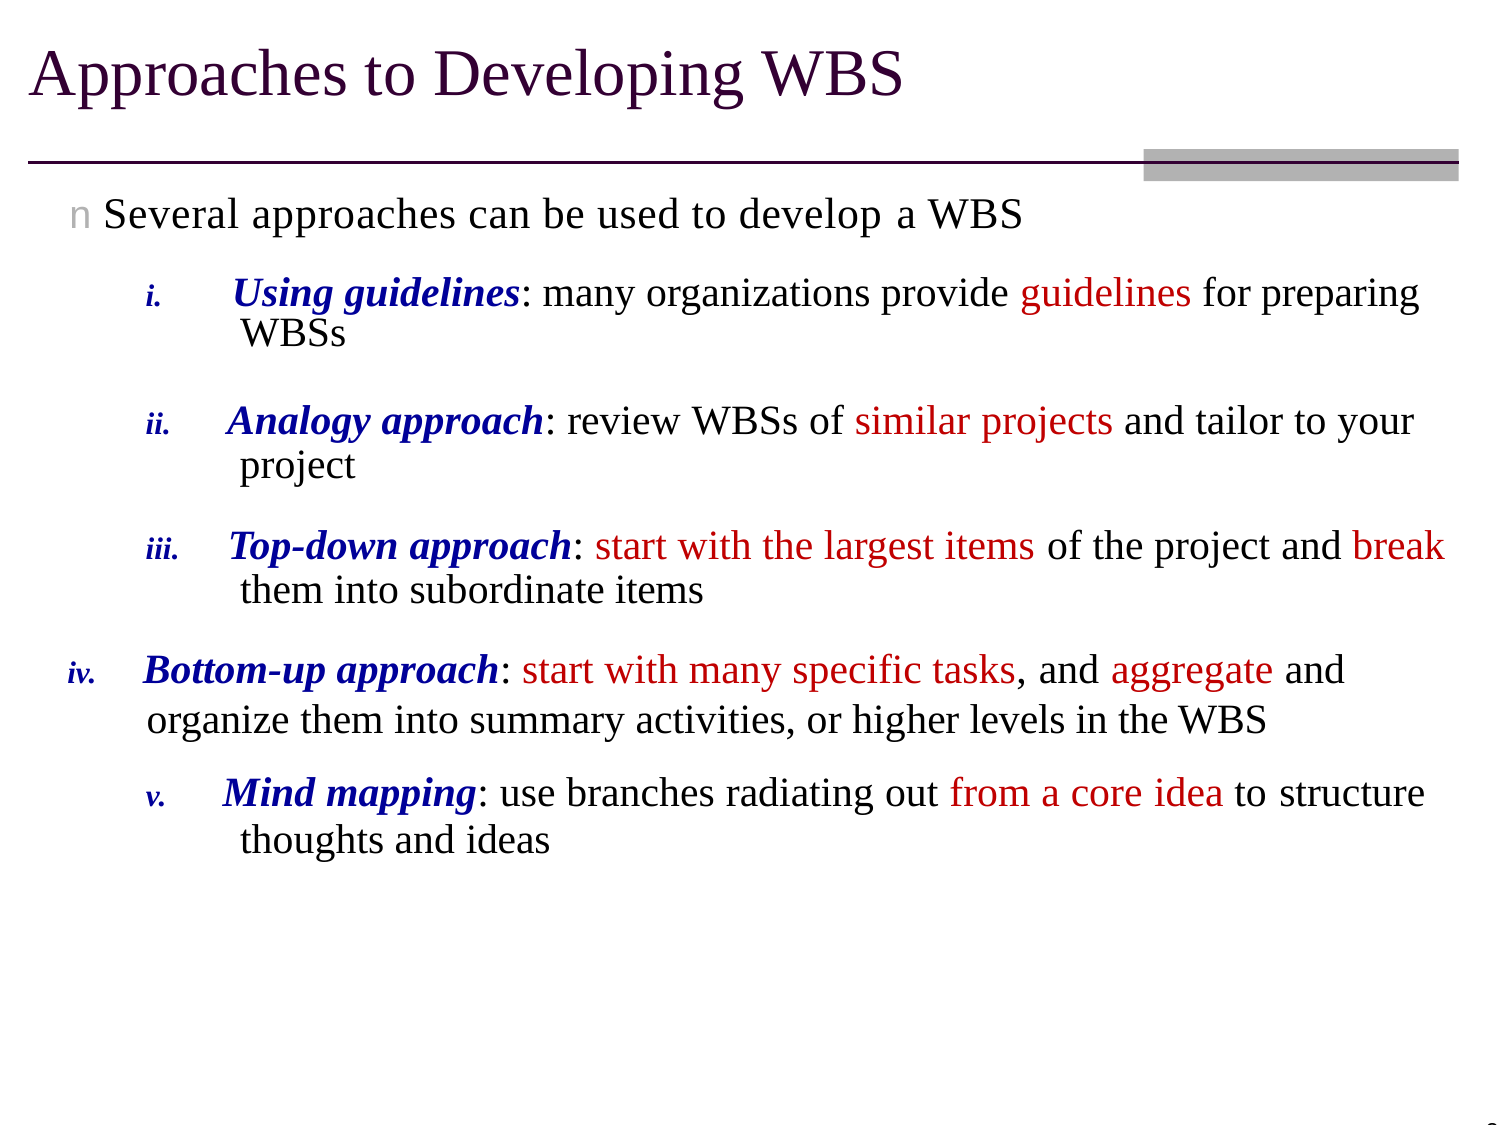

Approaches to Developing WBS

n Several approaches can be used to develop a WBS
i.         Using guidelines: many organizations provide guidelines for preparing          WBSs

ii.       Analogy approach: review WBSs of similar projects and tailor to your           project
iii.      Top-down approach: start with the largest items of the project and break        them into subordinate items
iv.      Bottom-up approach: start with many specific tasks, and aggregate and
organize them into summary activities, or higher levels in the WBS
v.       Mind mapping: use branches radiating out from a core idea to structure          thoughts and ideas

26